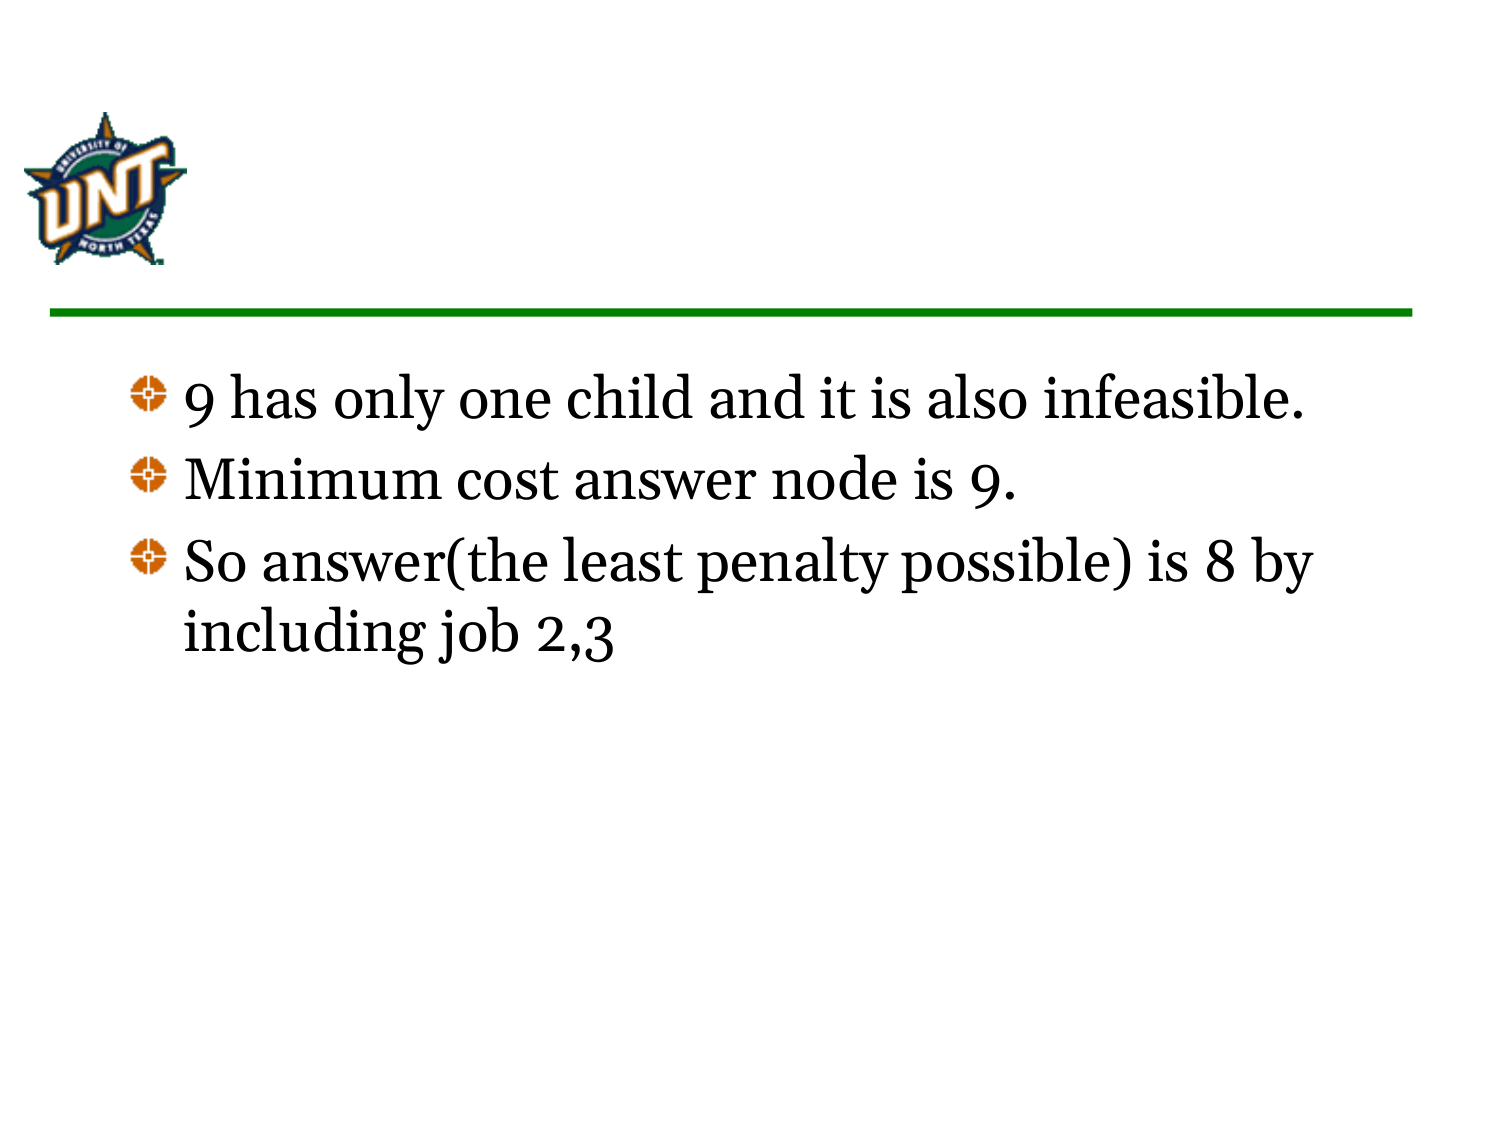

9 has only one child and it is also infeasible.
Minimum cost answer node is 9.
So answer(the least penalty possible) is 8 by including job 2,3